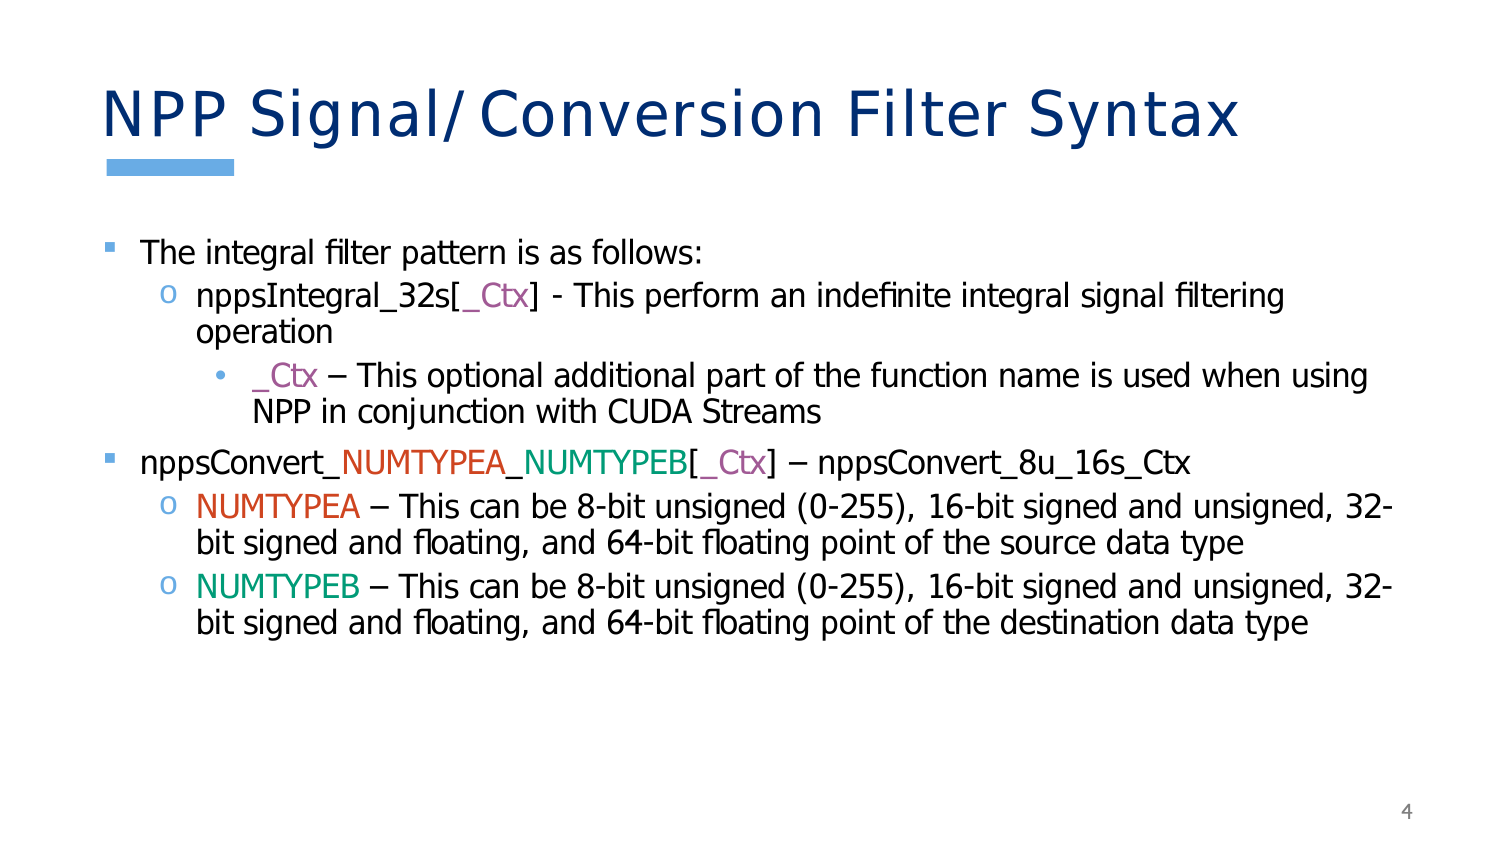

# NPP Signal/Conversion Filter Syntax
The integral filter pattern is as follows:
nppsIntegral_32s[_Ctx] - This perform an indefinite integral signal filtering operation
_Ctx – This optional additional part of the function name is used when using NPP in conjunction with CUDA Streams
nppsConvert_NUMTYPEA_NUMTYPEB[_Ctx] – nppsConvert_8u_16s_Ctx
NUMTYPEA – This can be 8-bit unsigned (0-255), 16-bit signed and unsigned, 32-bit signed and floating, and 64-bit floating point of the source data type
NUMTYPEB – This can be 8-bit unsigned (0-255), 16-bit signed and unsigned, 32-bit signed and floating, and 64-bit floating point of the destination data type